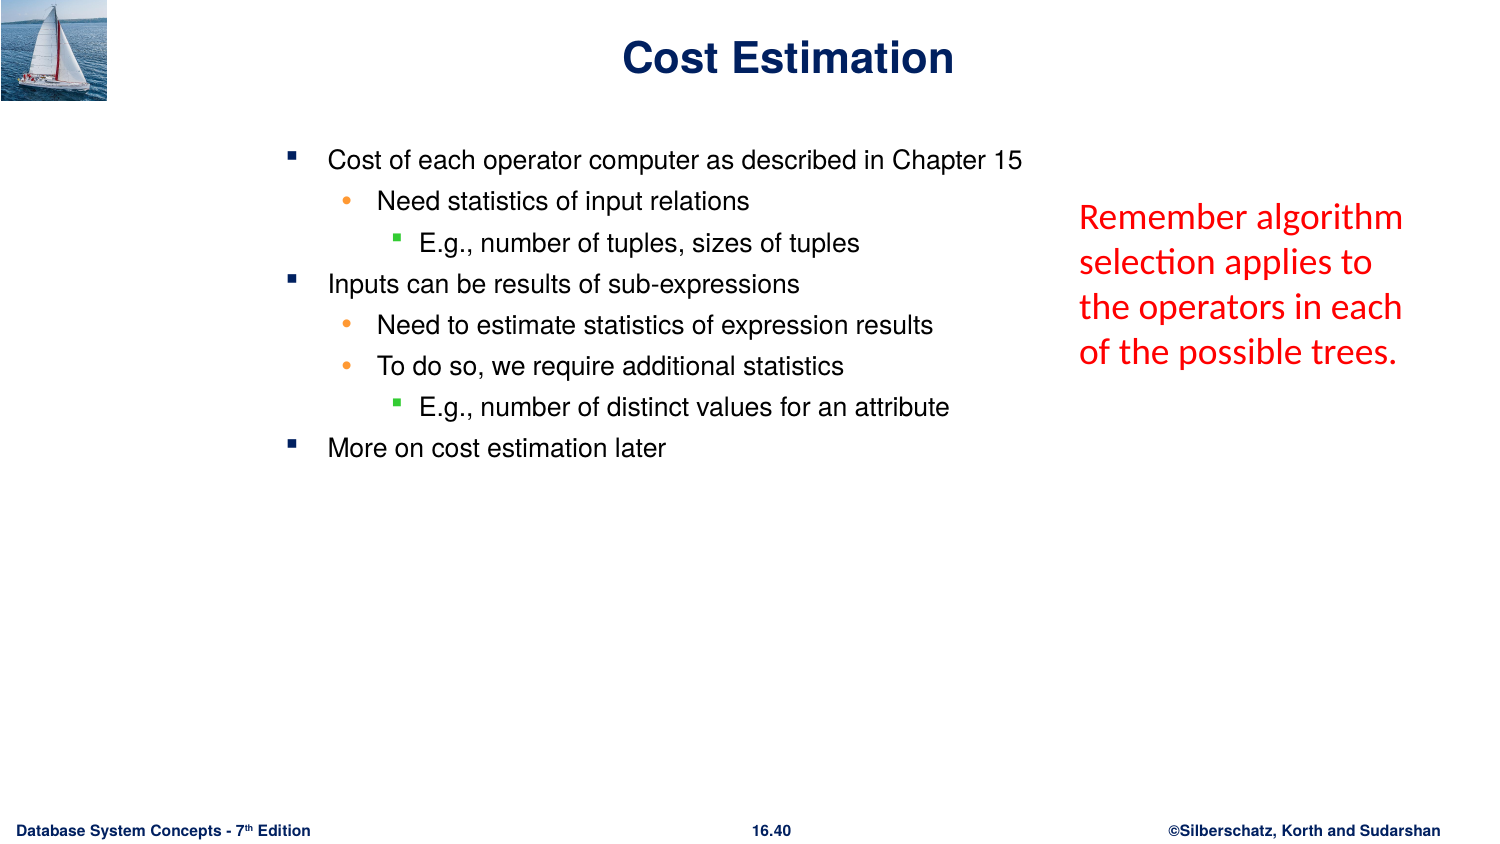

# Cost Estimation
Cost of each operator computer as described in Chapter 15
Need statistics of input relations
E.g., number of tuples, sizes of tuples
Inputs can be results of sub-expressions
Need to estimate statistics of expression results
To do so, we require additional statistics
E.g., number of distinct values for an attribute
More on cost estimation later
Remember algorithm
selection applies to
the operators in each
of the possible trees.